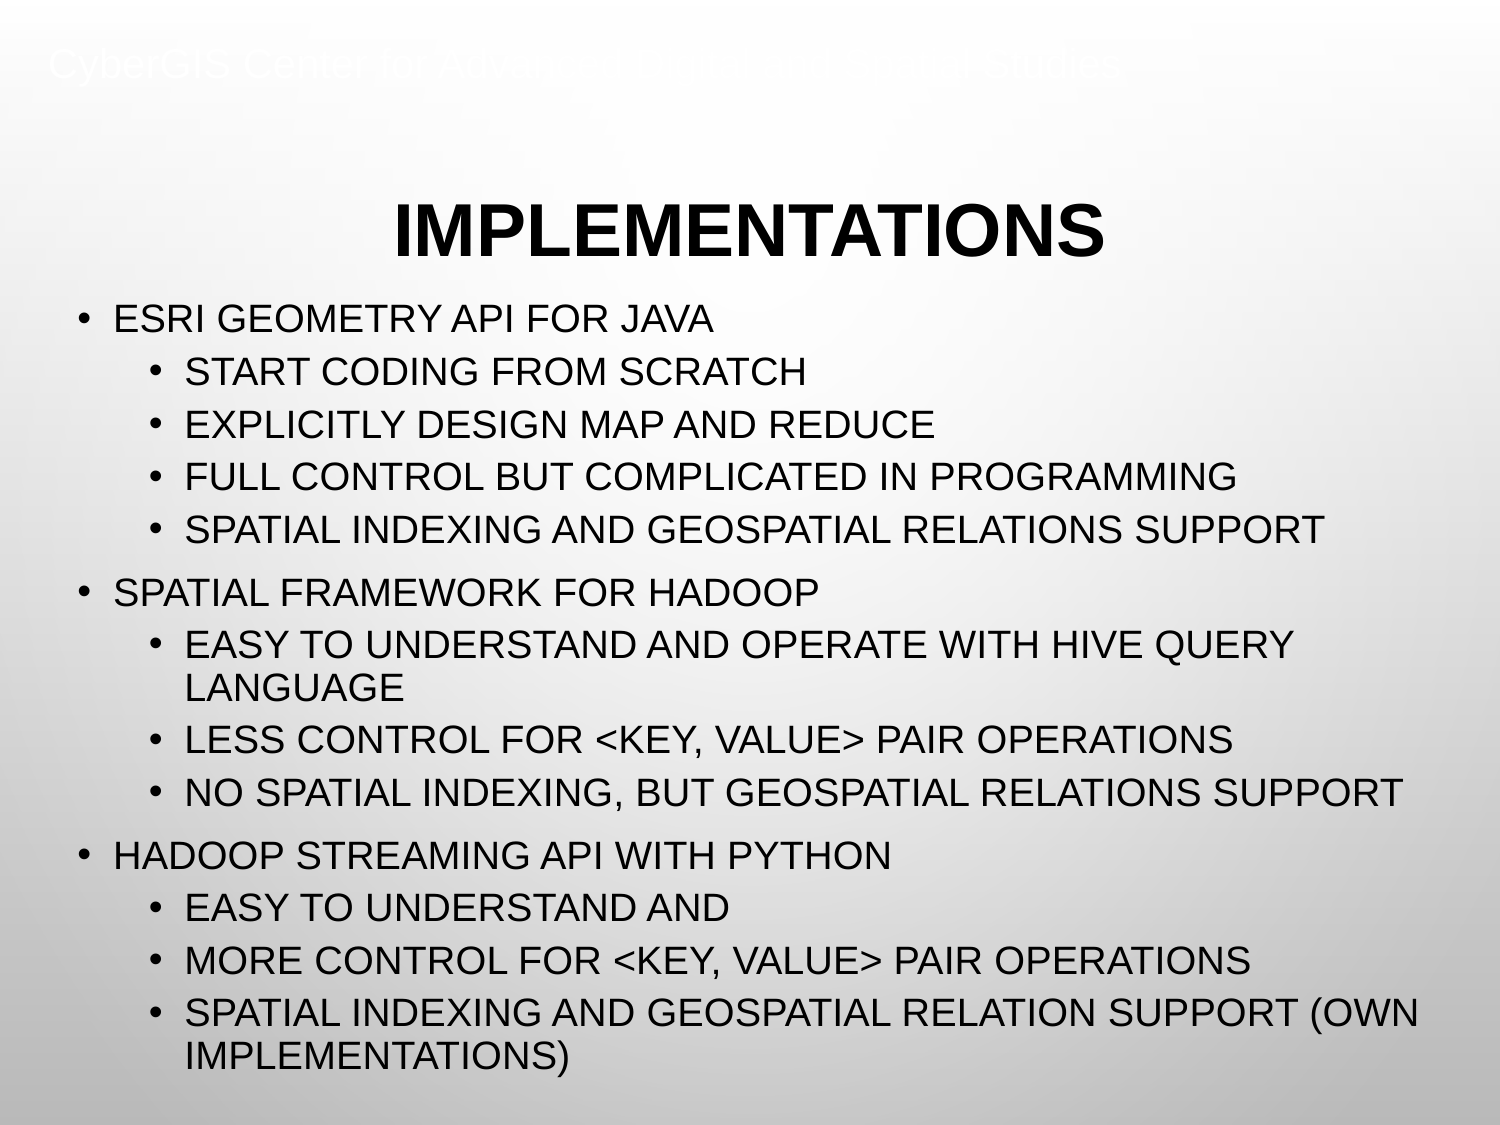

# Implementations
ESRI Geometry API for Java
Start coding from scratch
Explicitly design Map and Reduce
Full control but complicated in programming
Spatial indexing and geospatial relations support
Spatial Framework for Hadoop
Easy to understand and operate with Hive Query Language
Less control for <key, value> pair operations
No spatial indexing, but geospatial relations support
Hadoop Streaming API with Python
Easy to understand and
More control for <key, value> pair operations
Spatial indexing and geospatial relation support (own implementations)